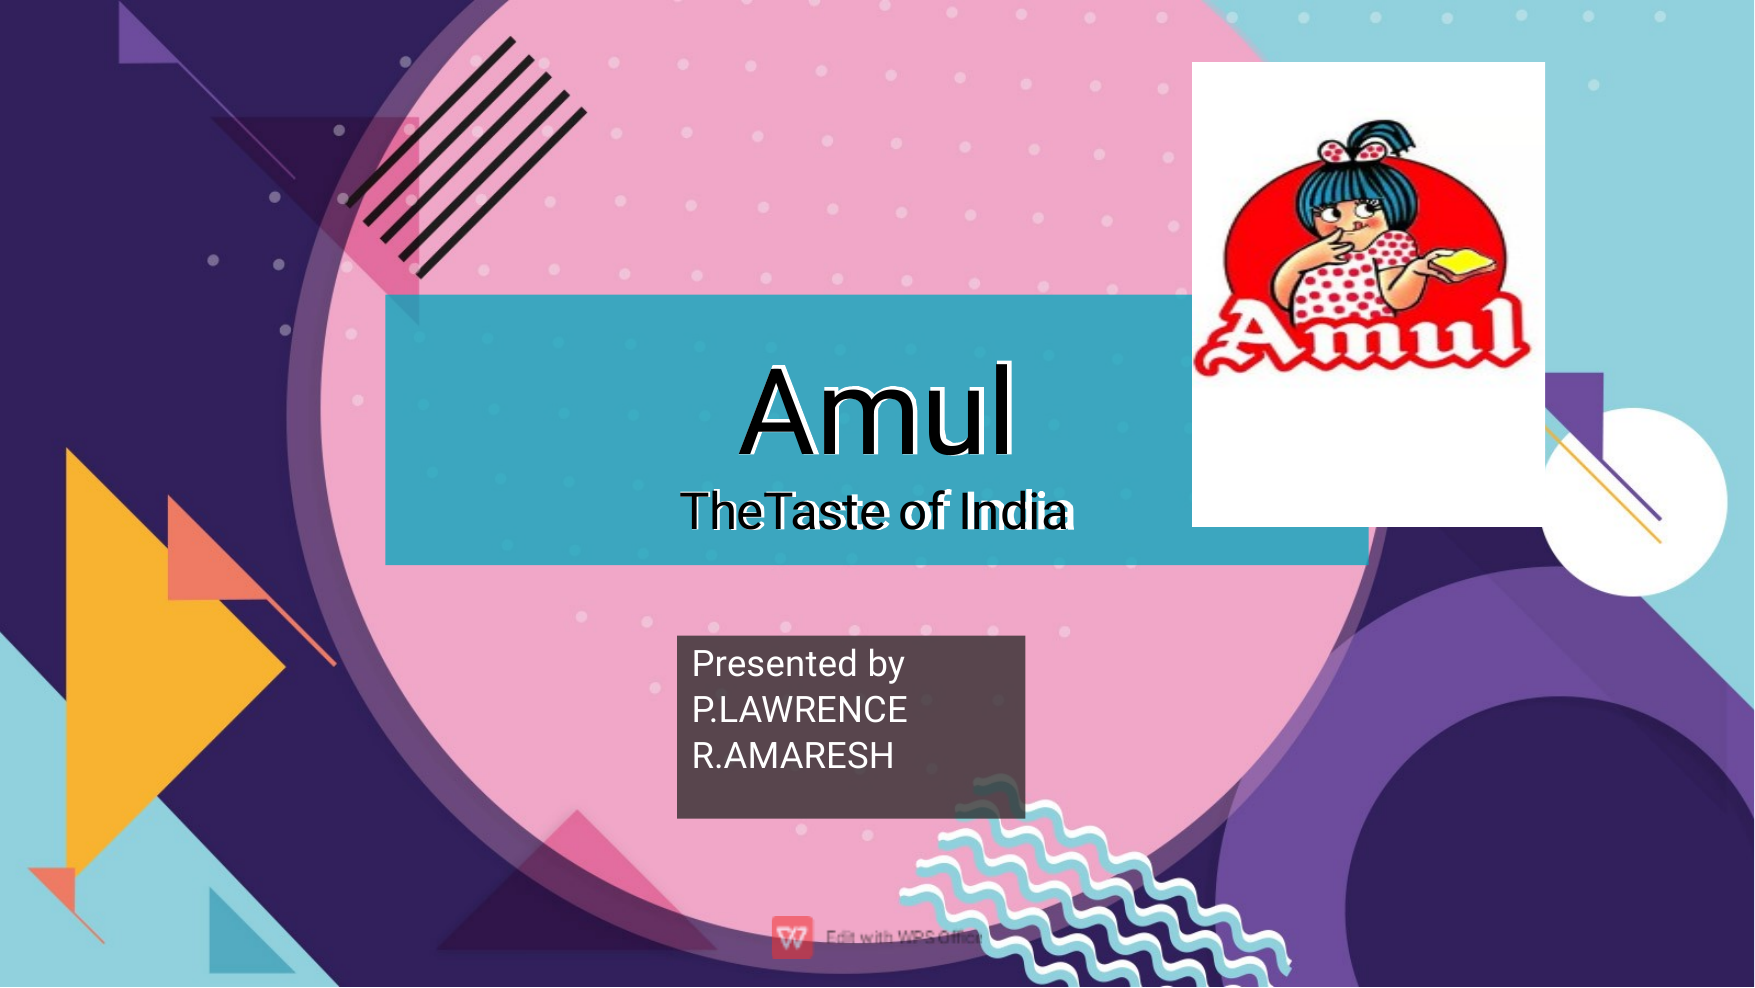

# Amul
TheTaste of India

Presented by
P.LAWRENCE
R.AMARESH